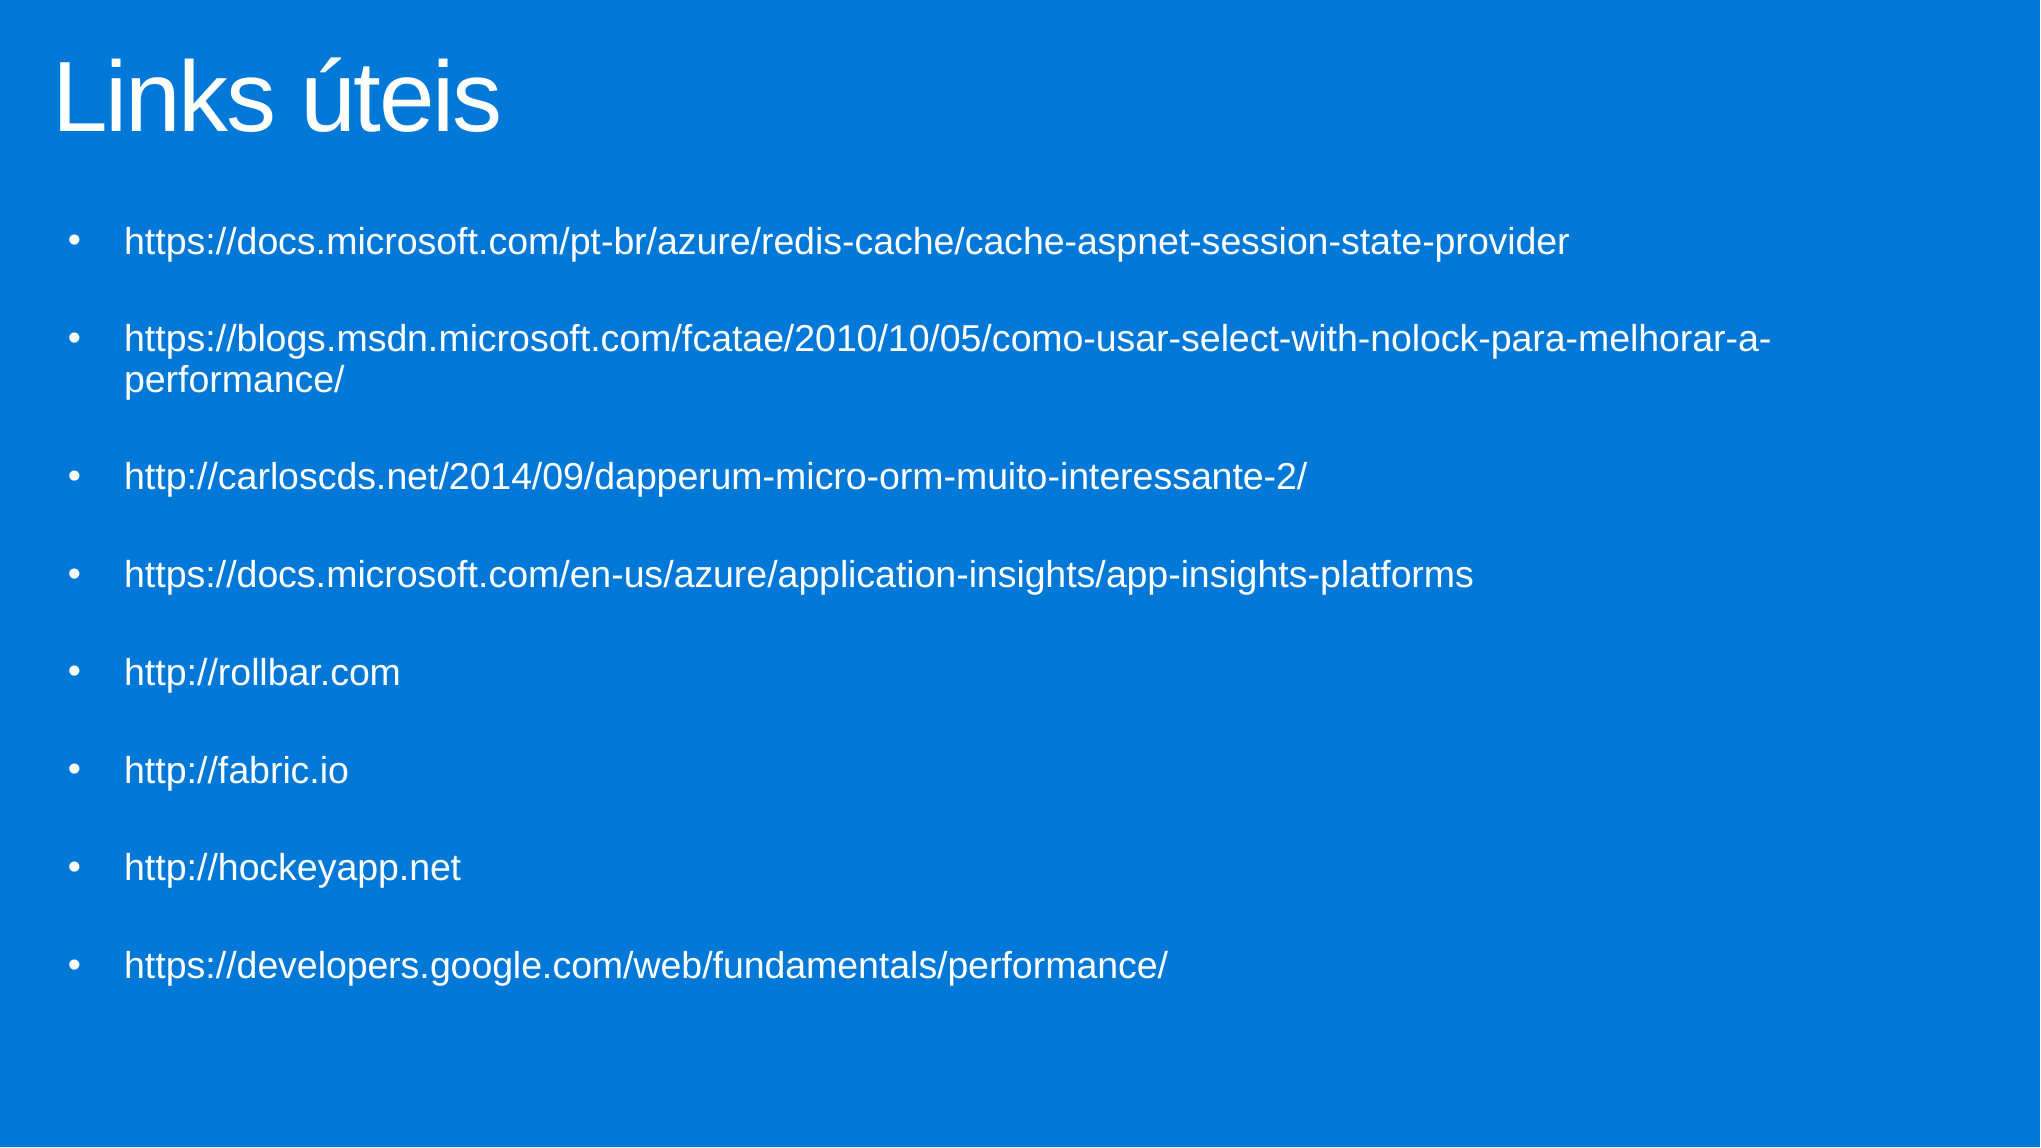

Links úteis
Visit
https://docs.microsoft.com/pt-br/azure/redis-cache/cache-aspnet-session-state-provider

https://blogs.msdn.microsoft.com/fcatae/2010/10/05/como-usar-select-with-nolock-para-melhorar-a-performance/

http://carloscds.net/2014/09/dapperum-micro-orm-muito-interessante-2/

https://docs.microsoft.com/en-us/azure/application-insights/app-insights-platforms

http://rollbar.com

http://fabric.io

http://hockeyapp.net

https://developers.google.com/web/fundamentals/performance/